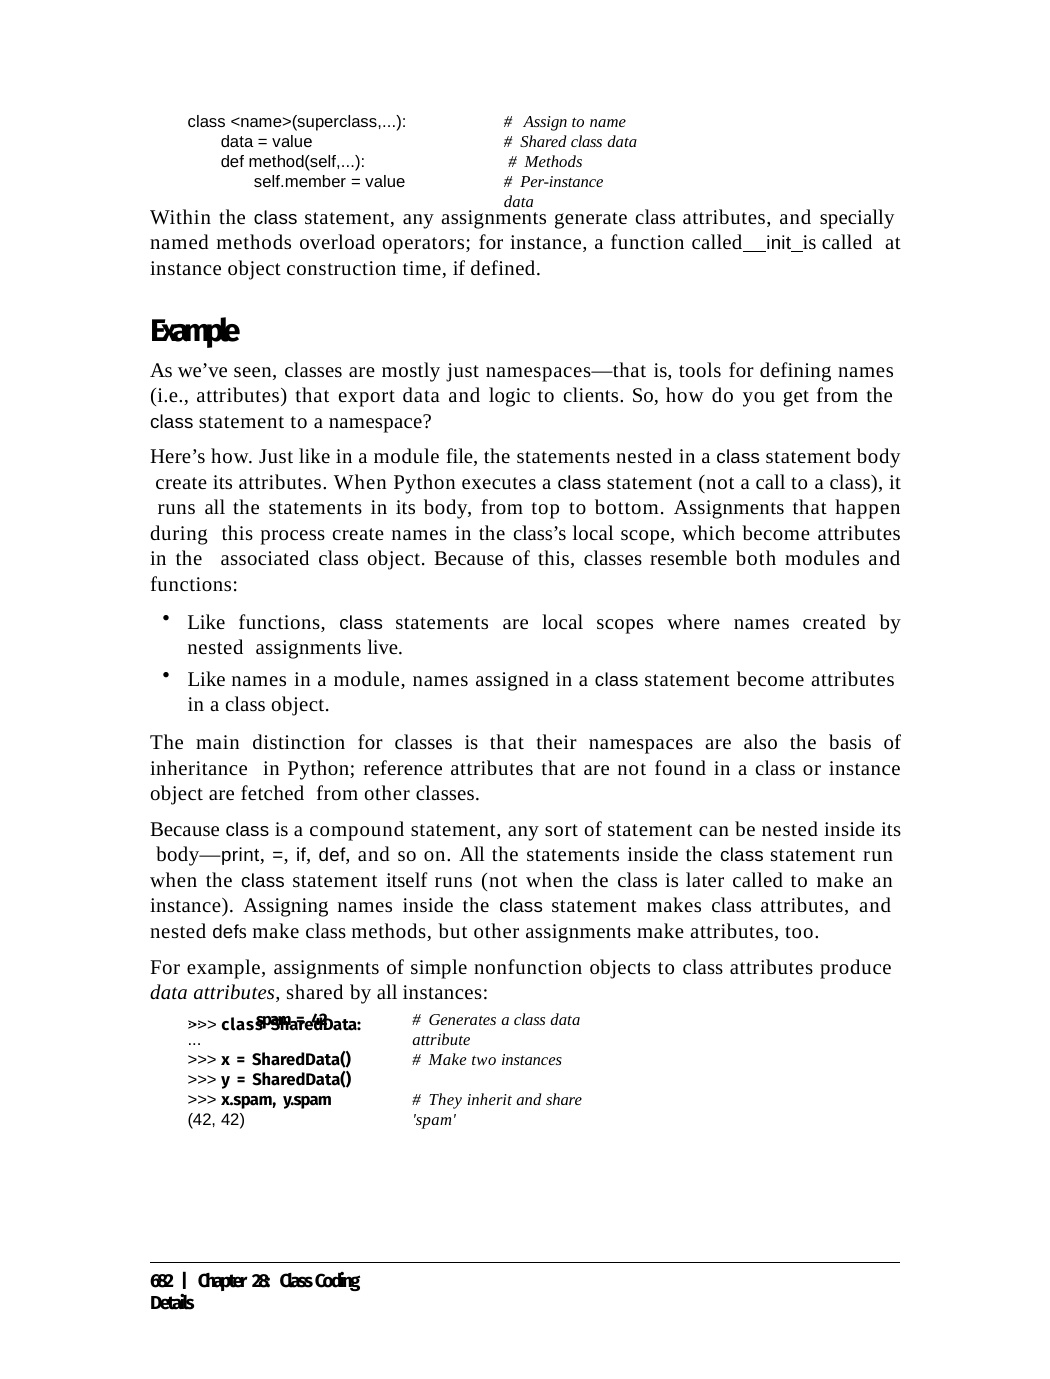

class <name>(superclass,...):  data = value
def method(self,...):  self.member = value
# Assign to name  # Shared class data  # Methods
# Per-instance data
Within the class statement, any assignments generate class attributes, and specially  named methods overload operators; for instance, a function called    init  is called  at instance object construction time, if defined.

Example
As we’ve seen, classes are mostly just namespaces—that is, tools for defining names  (i.e., attributes) that export data and logic to clients. So, how do you get from the  class statement to a namespace?
Here’s how. Just like in a module file, the statements nested in a class statement body  create its attributes. When Python executes a class statement (not a call to a class), it  runs all the statements in its body, from top to bottom. Assignments that happen during  this process create names in the class’s local scope, which become attributes in the  associated class object. Because of this, classes resemble both modules and functions:
Like functions, class statements are local scopes where names created by nested  assignments live.
Like names in a module, names assigned in a class statement become attributes  in a class object.
The main distinction for classes is that their namespaces are also the basis of inheritance  in Python; reference attributes that are not found in a class or instance object are fetched  from other classes.
Because class is a compound statement, any sort of statement can be nested inside its  body—print, =, if, def, and so on. All the statements inside the class statement run  when the class statement itself runs (not when the class is later called to make an  instance). Assigning names inside the class statement makes class attributes, and  nested defs make class methods, but other assignments make attributes, too.
For example, assignments of simple nonfunction objects to class attributes produce
data attributes, shared by all instances:
>>> class SharedData:
...	spam = 42
...
>>> x = SharedData()
>>> y = SharedData()
>>> x.spam, y.spam
(42, 42)
# Generates a class data attribute
# Make two instances
# They inherit and share 'spam'

682  |  Chapter 28:  Class Coding Details